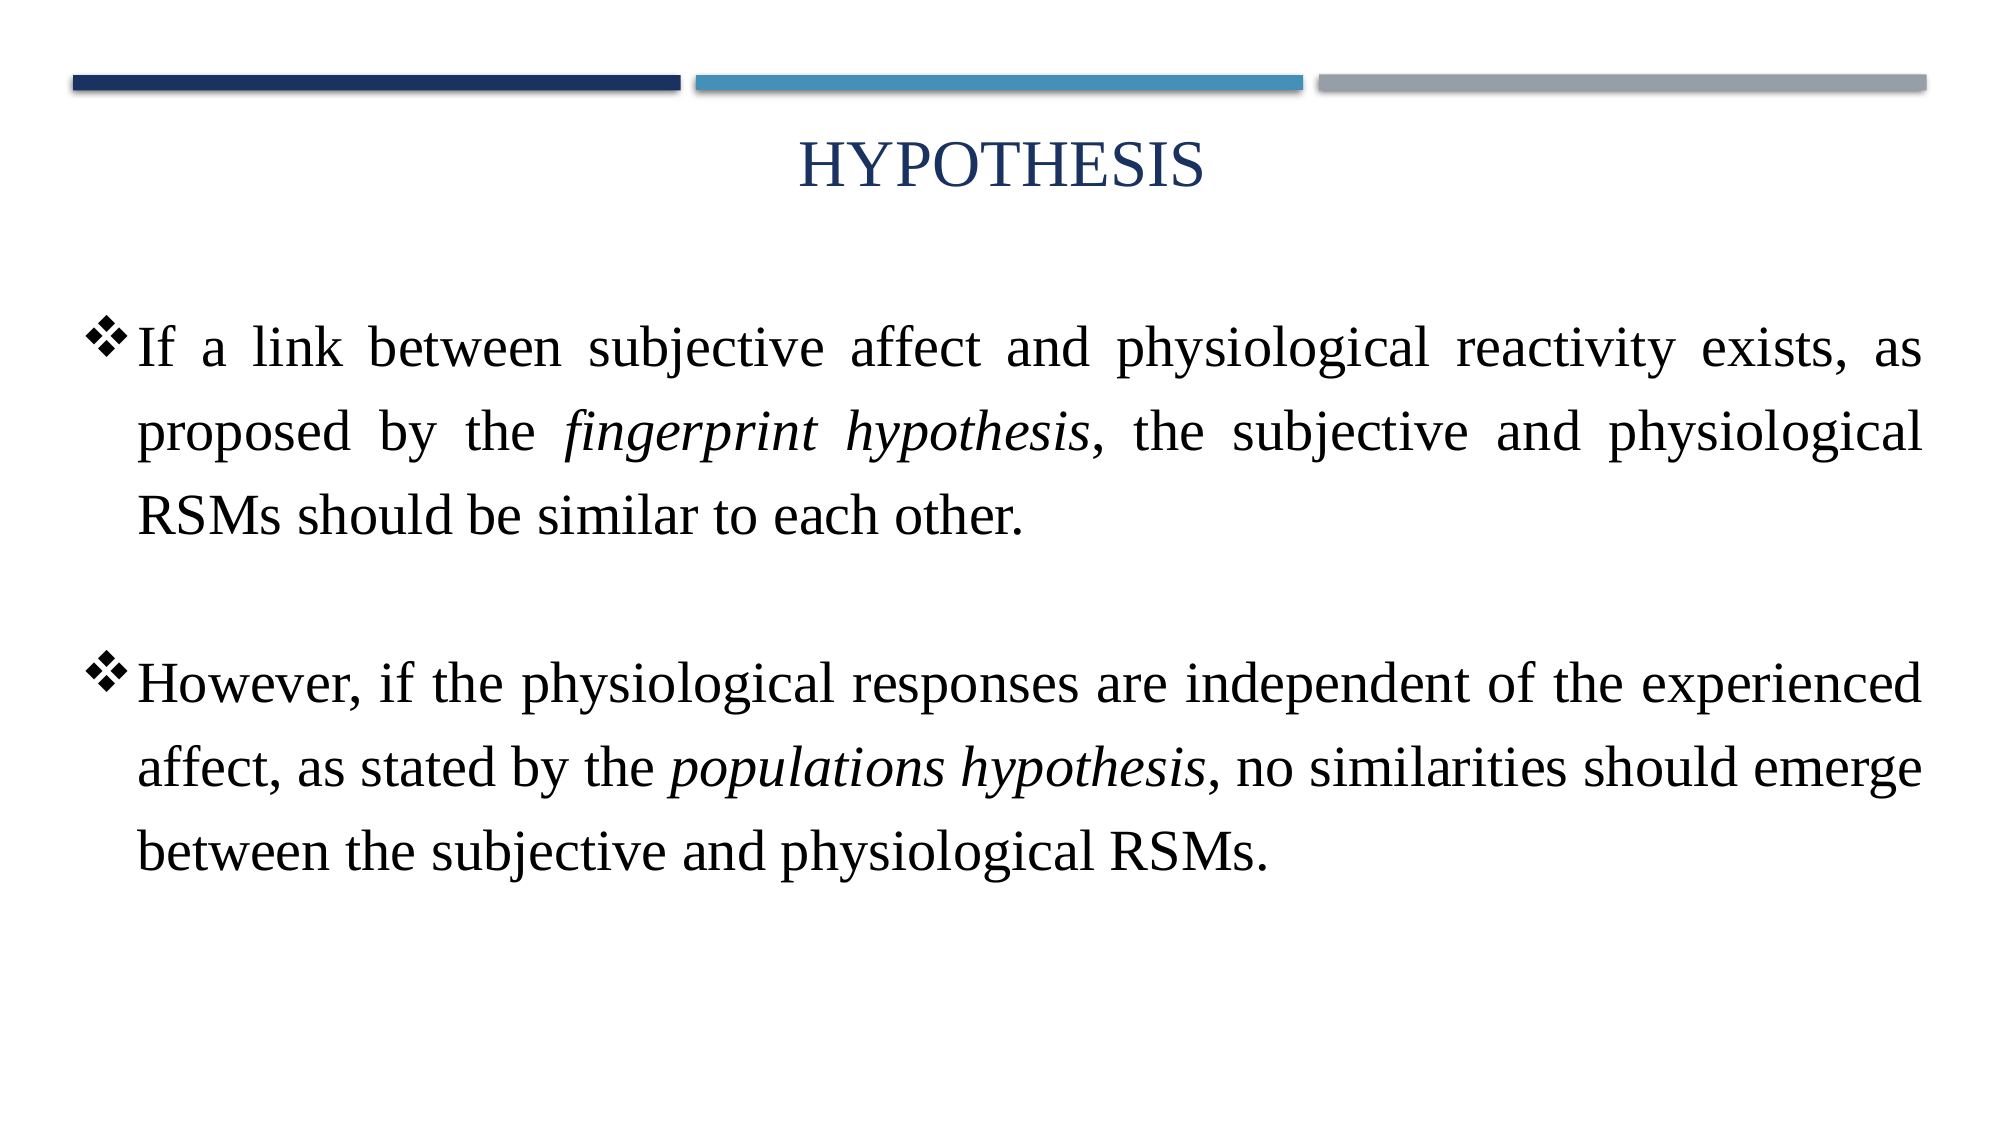

Hypothesis
If a link between subjective affect and physiological reactivity exists, as proposed by the fingerprint hypothesis, the subjective and physiological RSMs should be similar to each other.

However, if the physiological responses are independent of the experienced affect, as stated by the populations hypothesis, no similarities should emerge between the subjective and physiological RSMs.